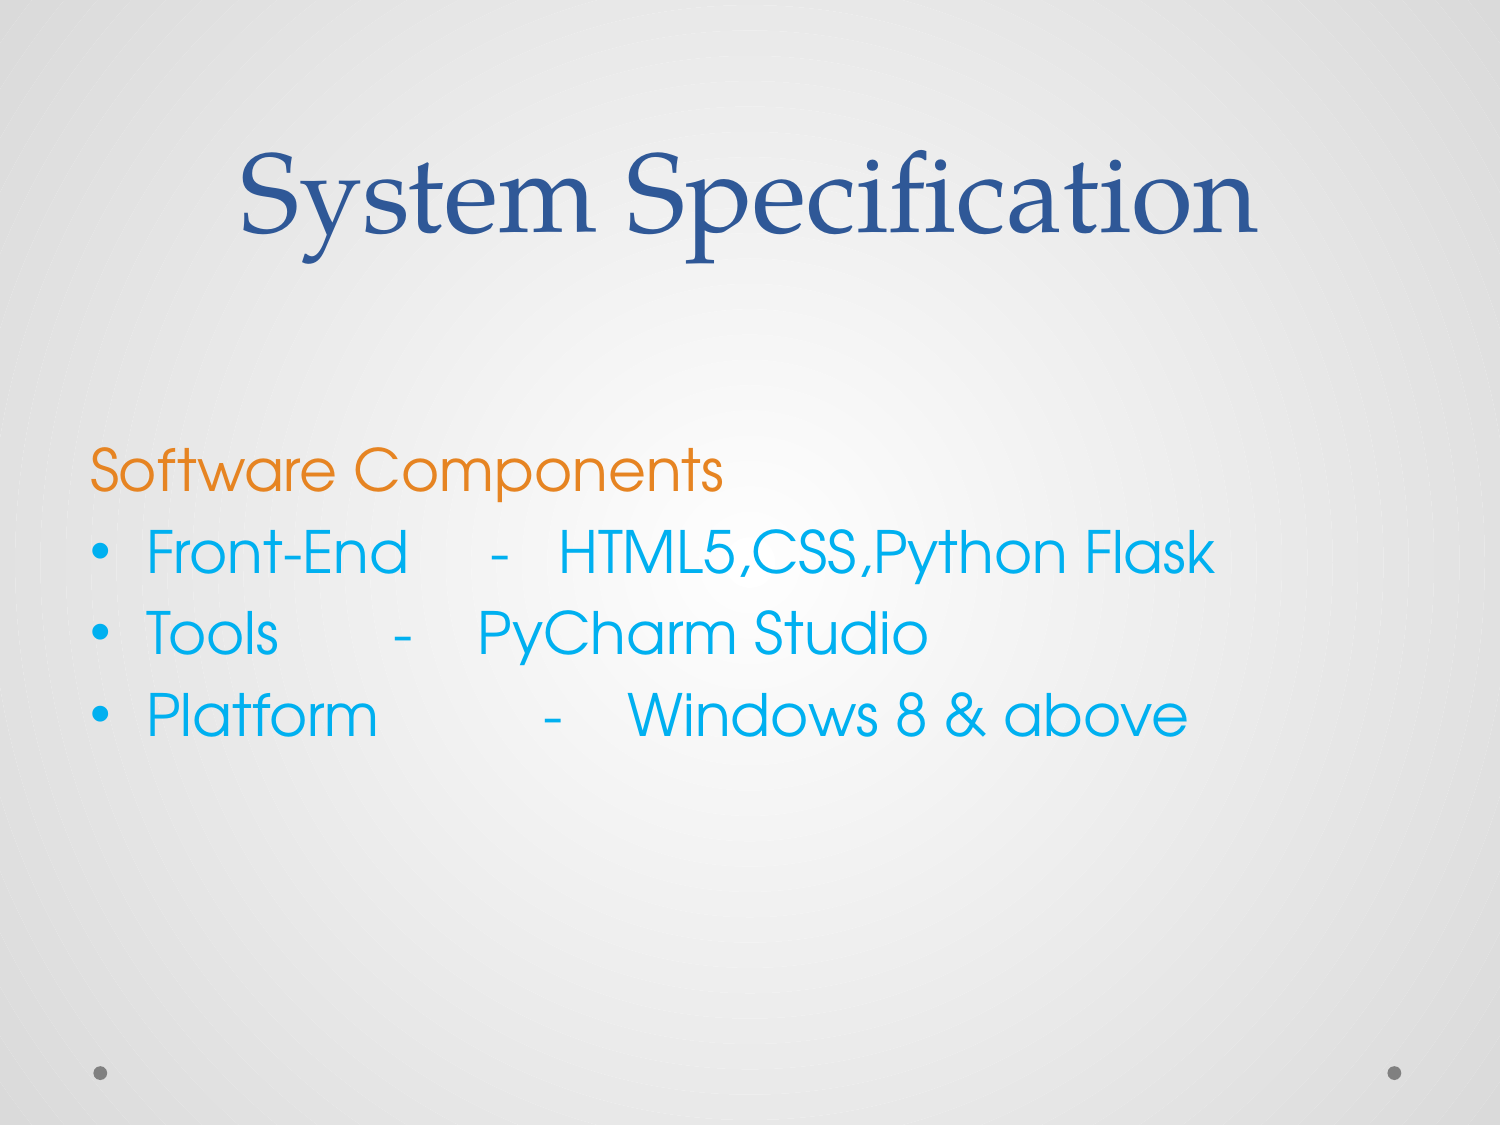

# System Specification

Software Components
Front-End     -   HTML5,CSS,Python Flask
Tools	      -    PyCharm Studio
Platform	      -    Windows 8 & above